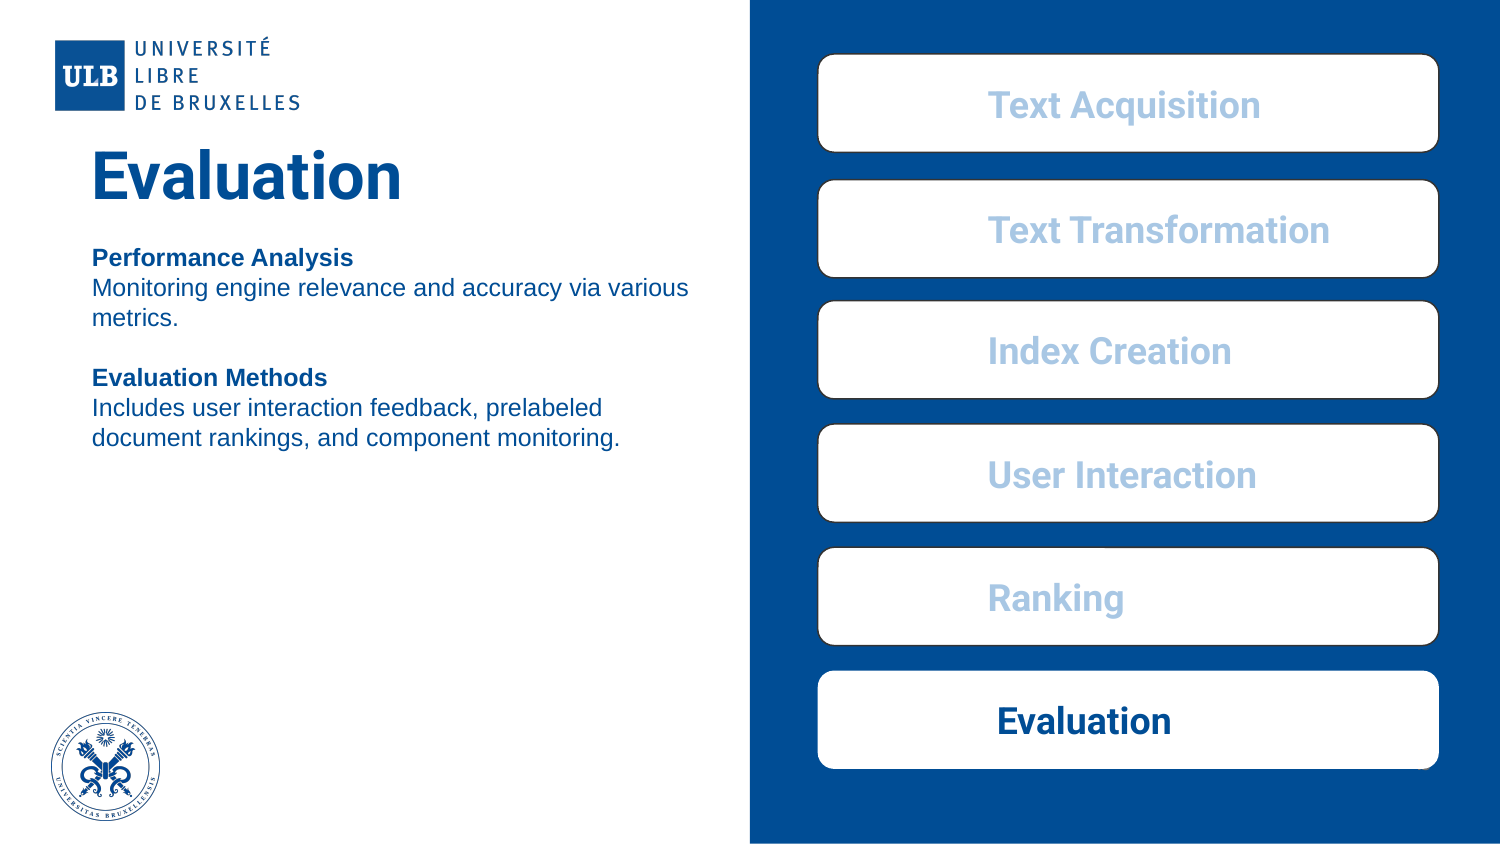

Text Acquisition
# Evaluation
Text Transformation
Performance Analysis
Monitoring engine relevance and accuracy via various metrics.

Evaluation Methods
Includes user interaction feedback, prelabeled document rankings, and component monitoring.

Index Creation
User Interaction
Ranking
 Evaluation